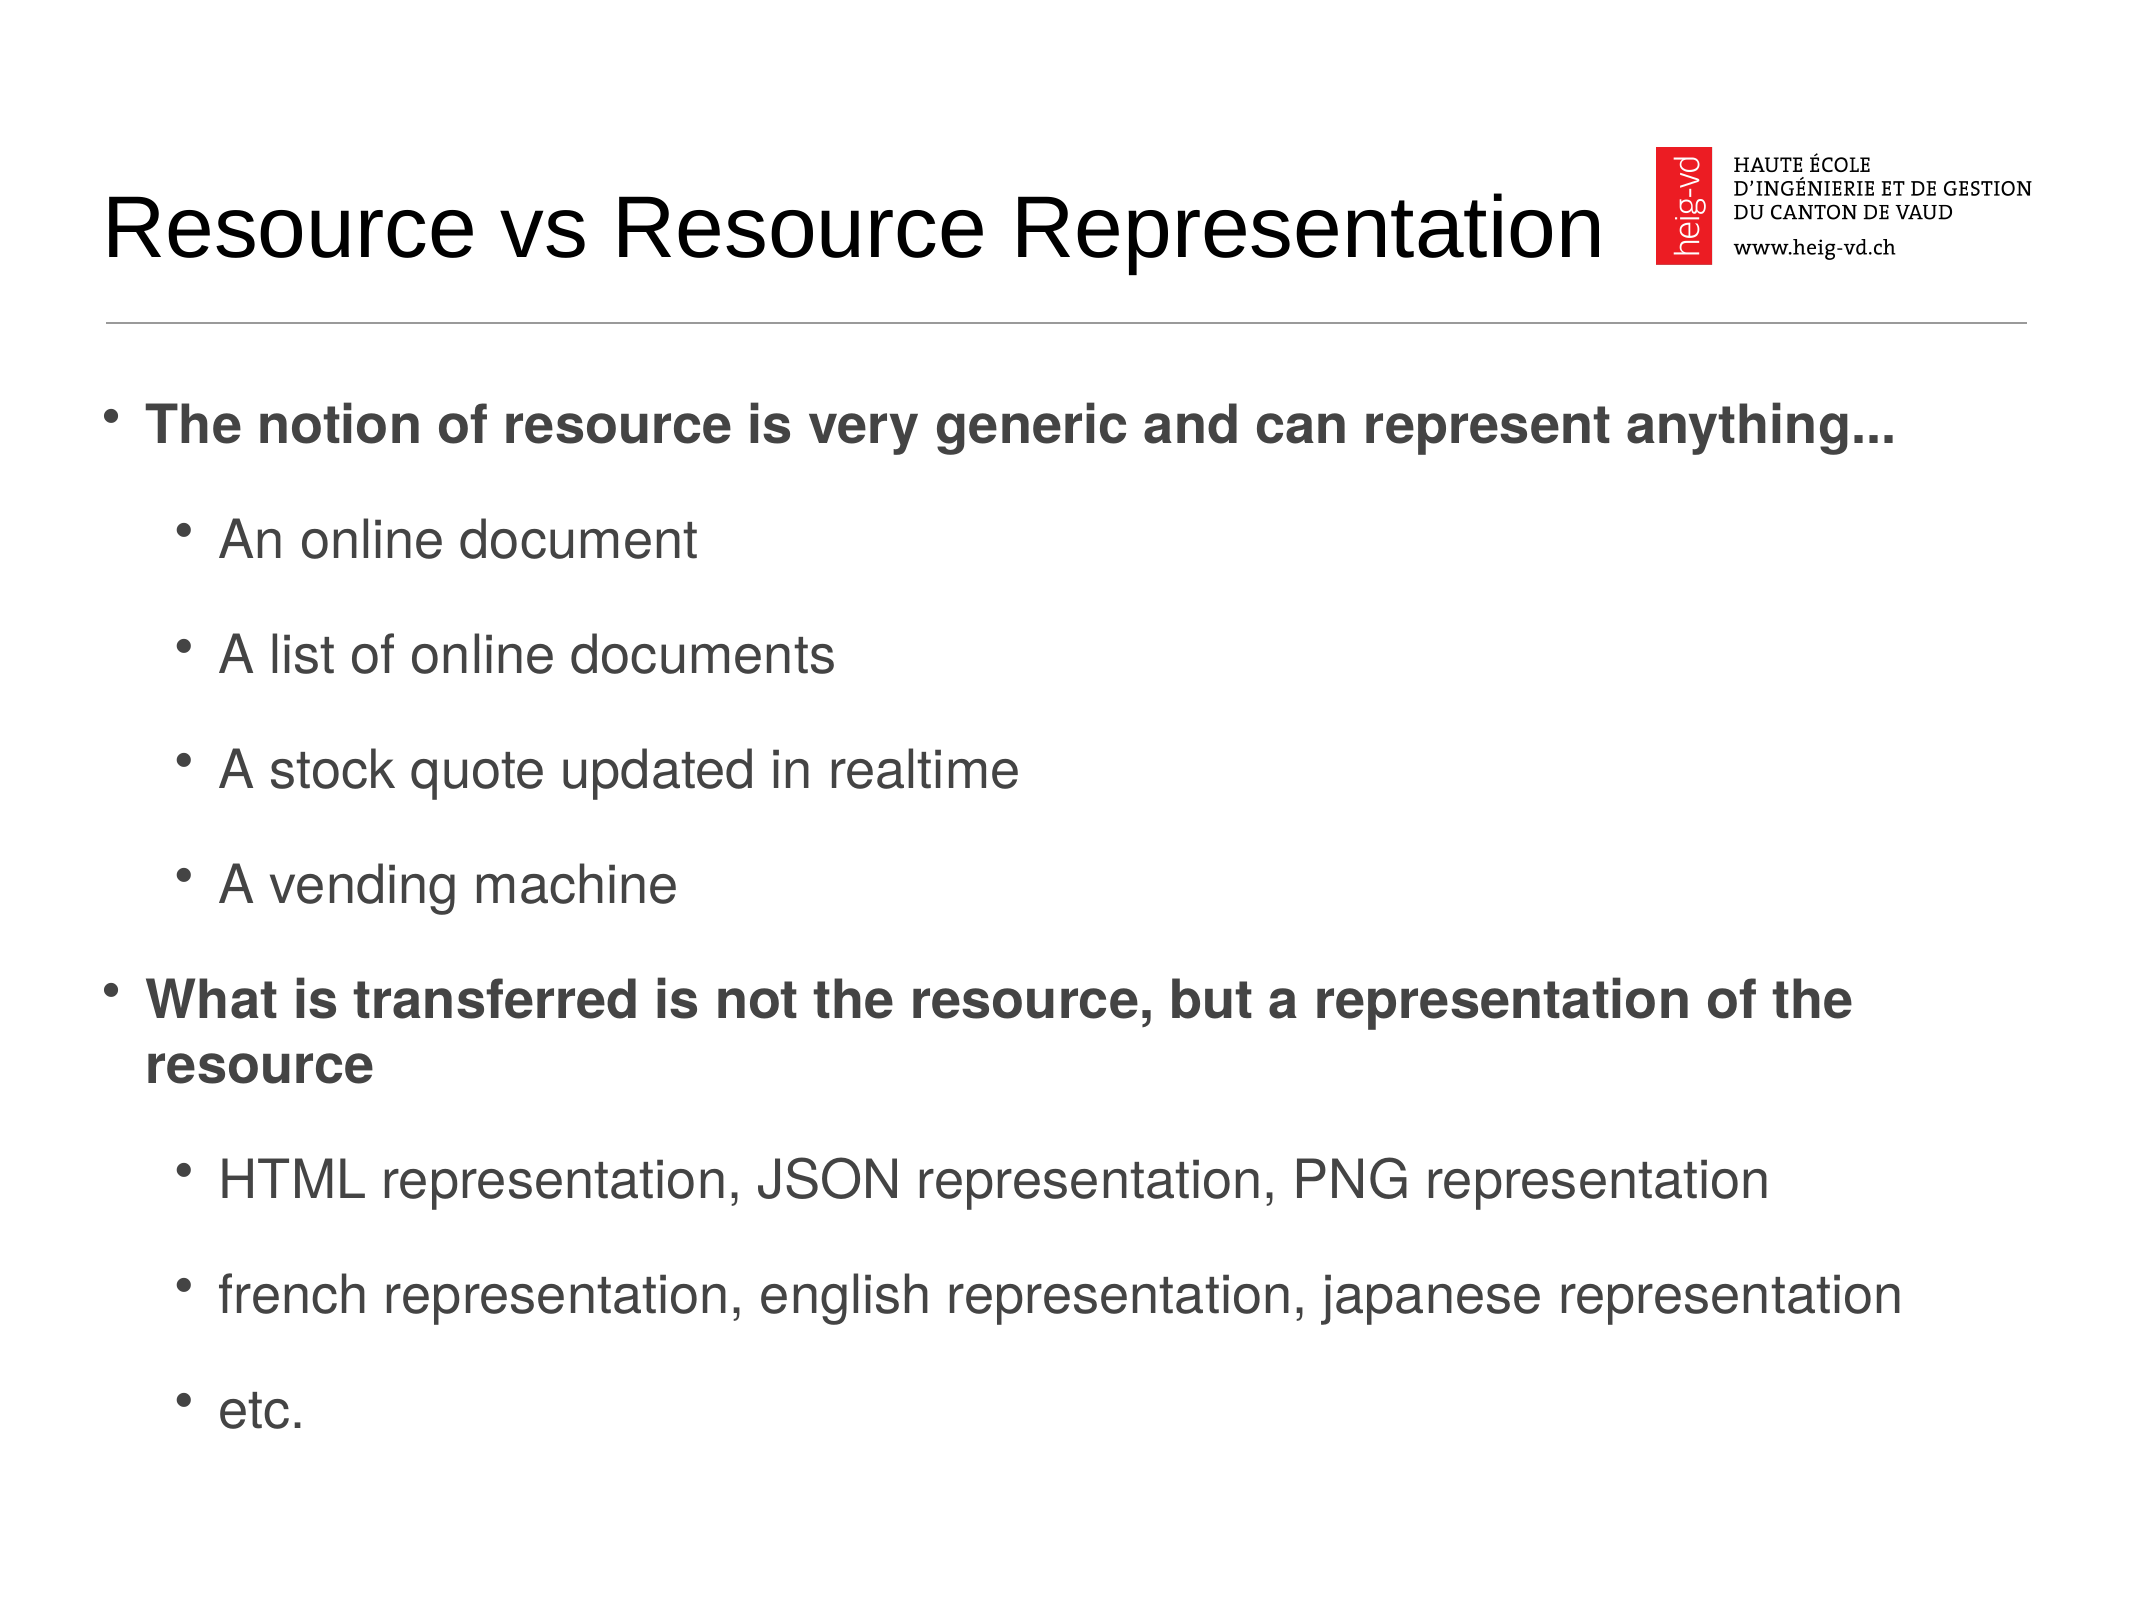

# Resource vs Resource Representation
The notion of resource is very generic and can represent anything...
An online document
A list of online documents
A stock quote updated in realtime
A vending machine
What is transferred is not the resource, but a representation of the resource
HTML representation, JSON representation, PNG representation
french representation, english representation, japanese representation
etc.